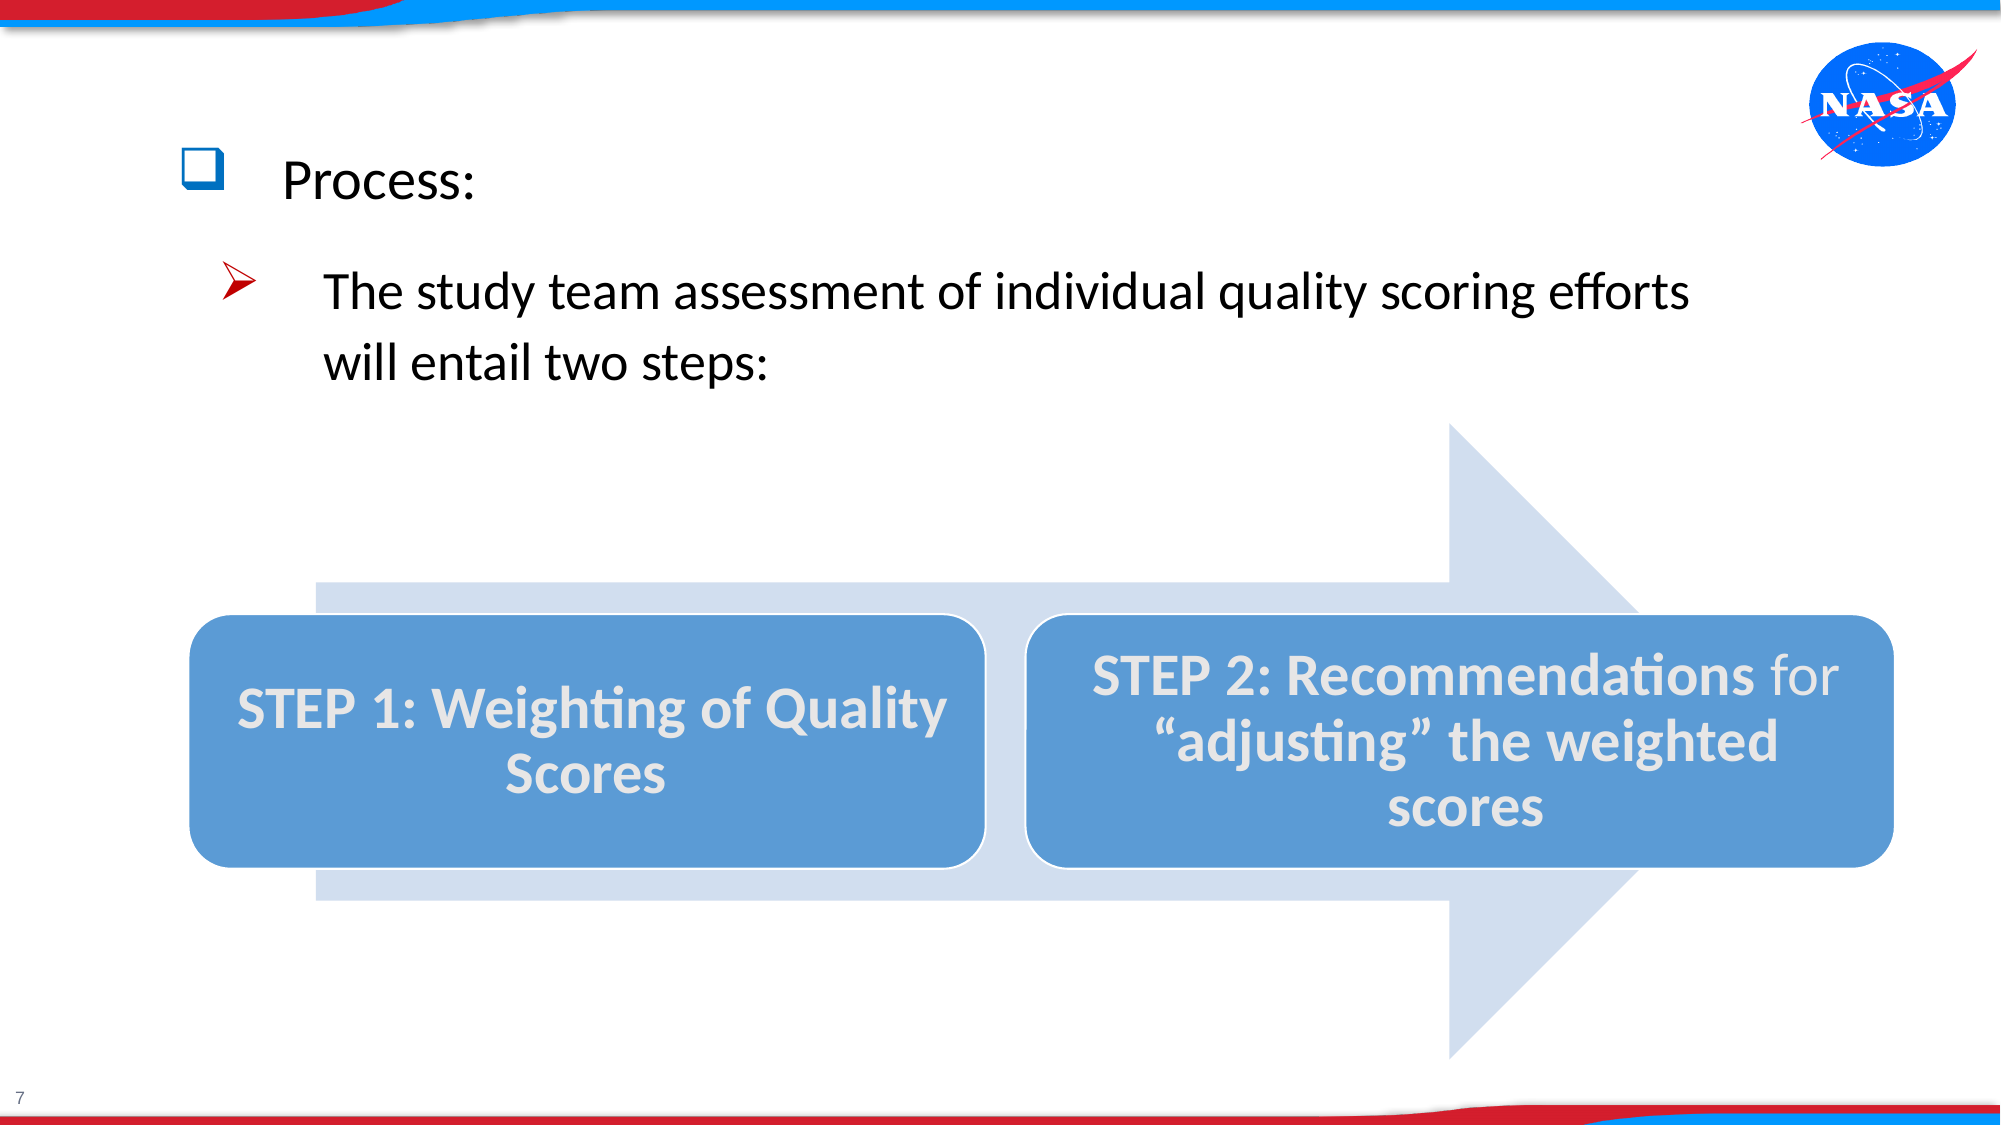

Process:
The study team assessment of individual quality scoring efforts will entail two steps:
STEP 1: Weighting of Quality Scores
STEP 2: Recommendations for “adjusting” the weighted scores
7